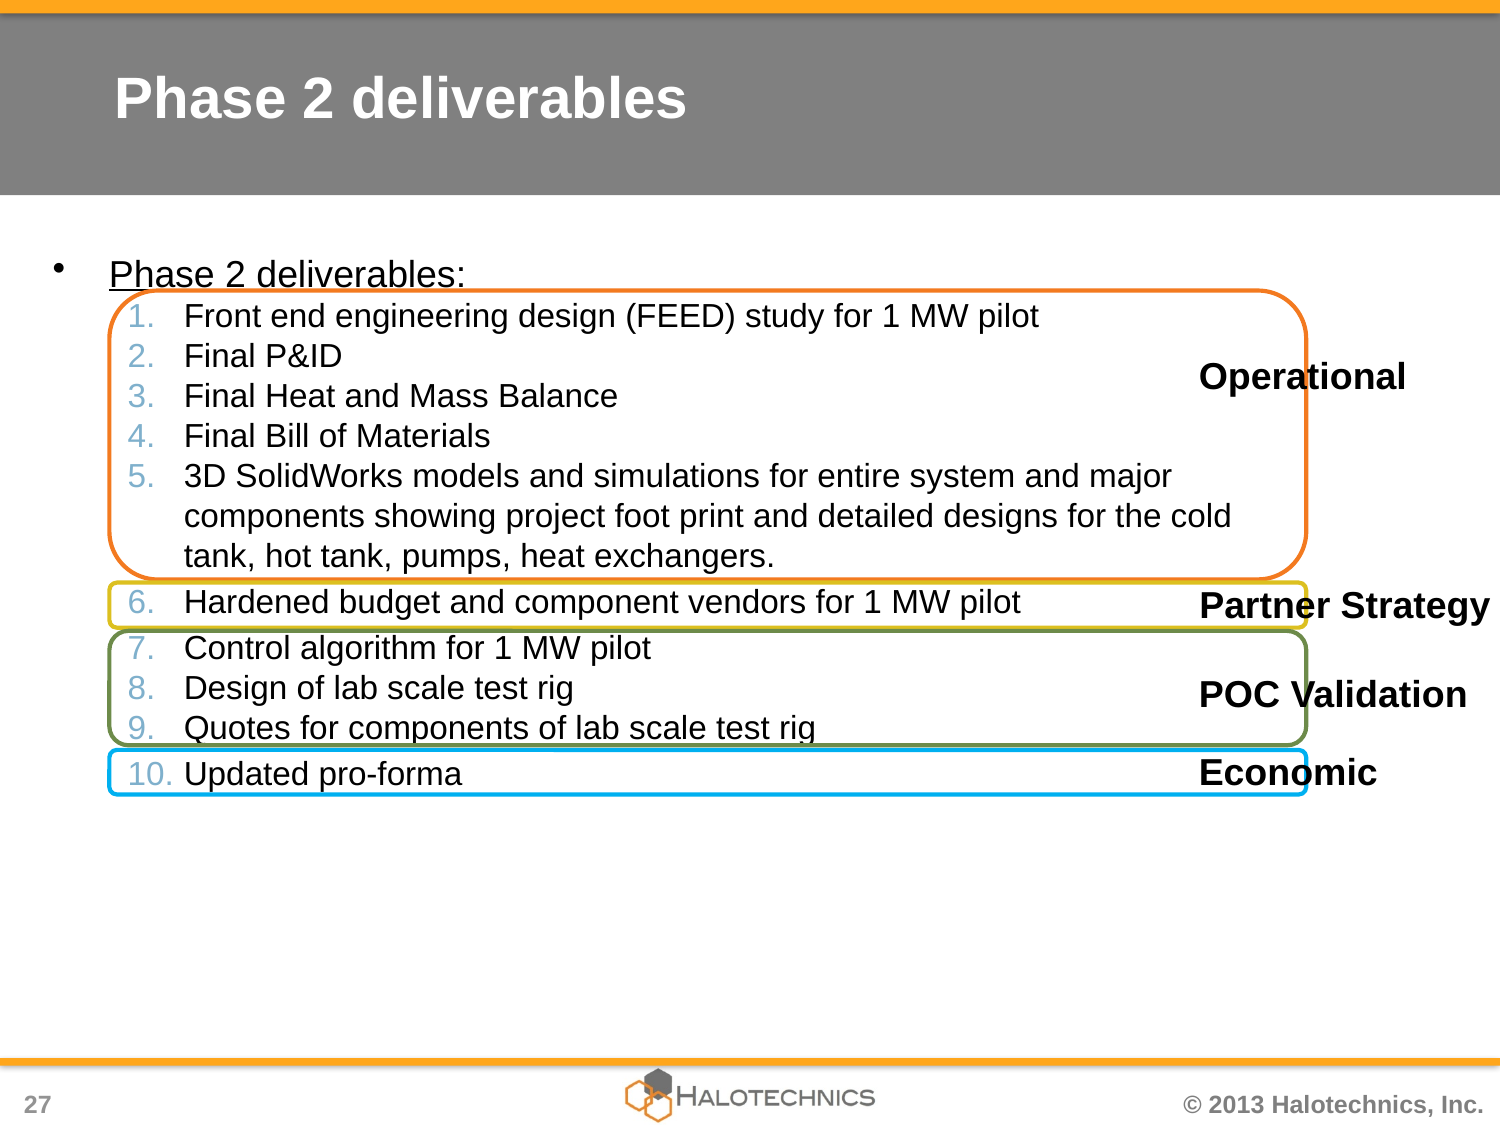

# Phase 2 deliverables
Phase 2 deliverables:
Front end engineering design (FEED) study for 1 MW pilot
Final P&ID
Final Heat and Mass Balance
Final Bill of Materials
3D SolidWorks models and simulations for entire system and major components showing project foot print and detailed designs for the cold tank, hot tank, pumps, heat exchangers.
Hardened budget and component vendors for 1 MW pilot
Control algorithm for 1 MW pilot
Design of lab scale test rig
Quotes for components of lab scale test rig
Updated pro-forma

Operational
Partner Strategy

POC Validation
Economic